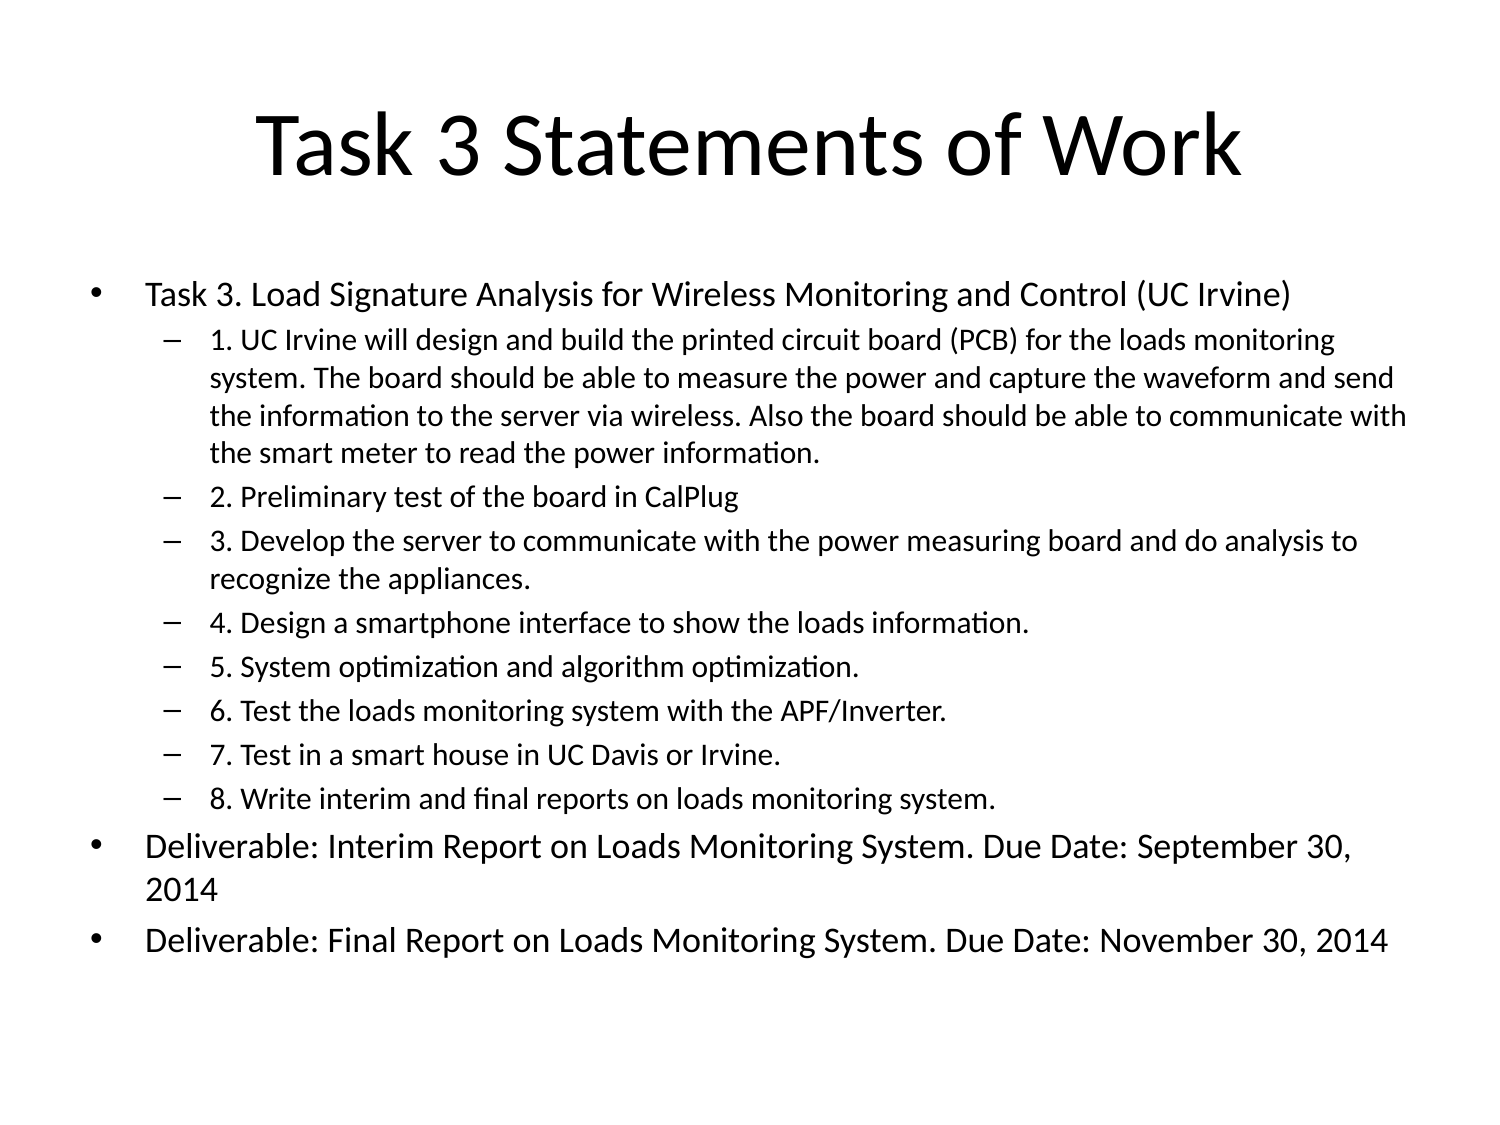

# Task 3 Statements of Work
Task 3. Load Signature Analysis for Wireless Monitoring and Control (UC Irvine)
1. UC Irvine will design and build the printed circuit board (PCB) for the loads monitoring system. The board should be able to measure the power and capture the waveform and send the information to the server via wireless. Also the board should be able to communicate with the smart meter to read the power information.
2. Preliminary test of the board in CalPlug
3. Develop the server to communicate with the power measuring board and do analysis to recognize the appliances.
4. Design a smartphone interface to show the loads information.
5. System optimization and algorithm optimization.
6. Test the loads monitoring system with the APF/Inverter.
7. Test in a smart house in UC Davis or Irvine.
8. Write interim and final reports on loads monitoring system.
Deliverable: Interim Report on Loads Monitoring System. Due Date: September 30, 2014
Deliverable: Final Report on Loads Monitoring System. Due Date: November 30, 2014